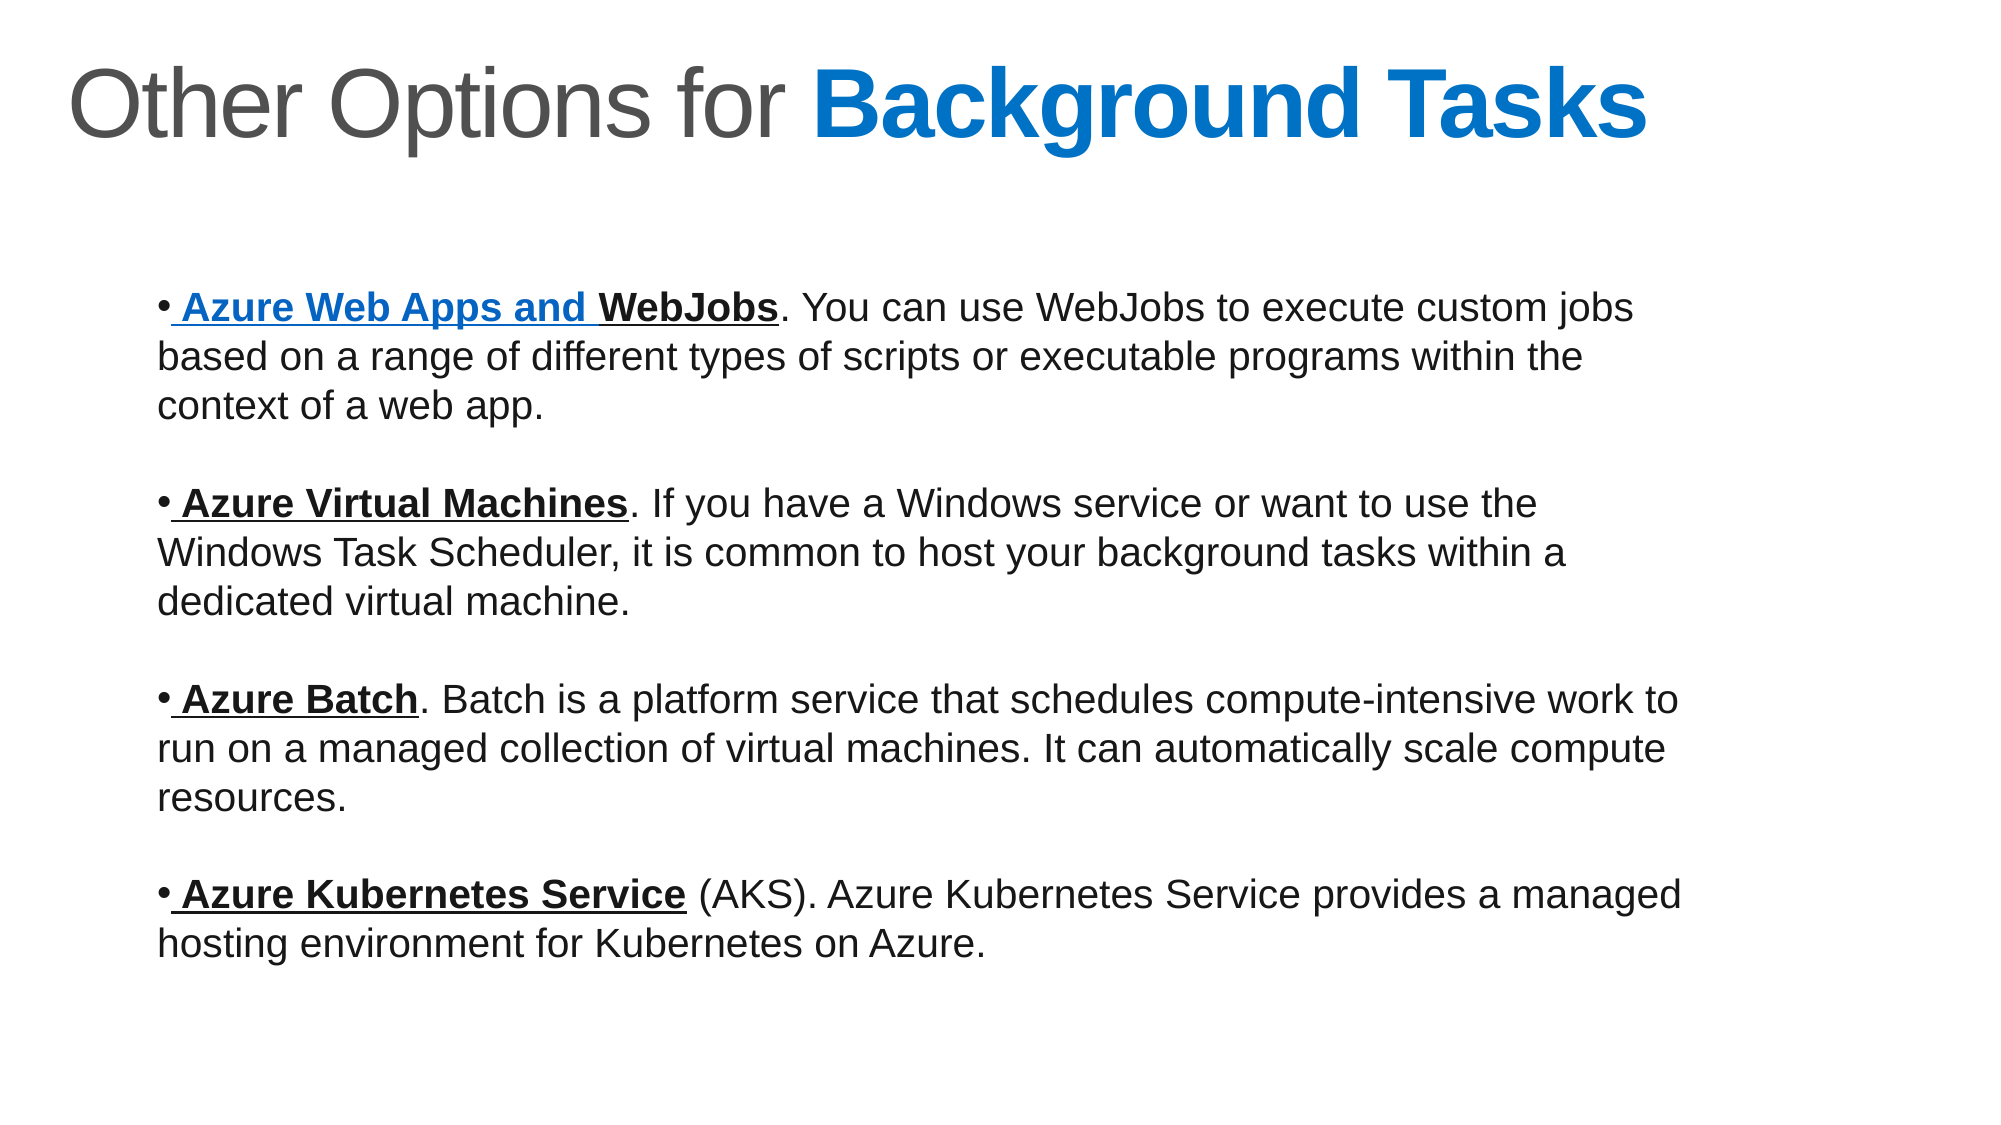

Other Options for Background Tasks

 Azure Web Apps and WebJobs. You can use WebJobs to execute custom jobs based on a range of different types of scripts or executable programs within the context of a web app.

 Azure Virtual Machines. If you have a Windows service or want to use the Windows Task Scheduler, it is common to host your background tasks within a dedicated virtual machine.

 Azure Batch. Batch is a platform service that schedules compute-intensive work to run on a managed collection of virtual machines. It can automatically scale compute resources.

 Azure Kubernetes Service (AKS). Azure Kubernetes Service provides a managed hosting environment for Kubernetes on Azure.